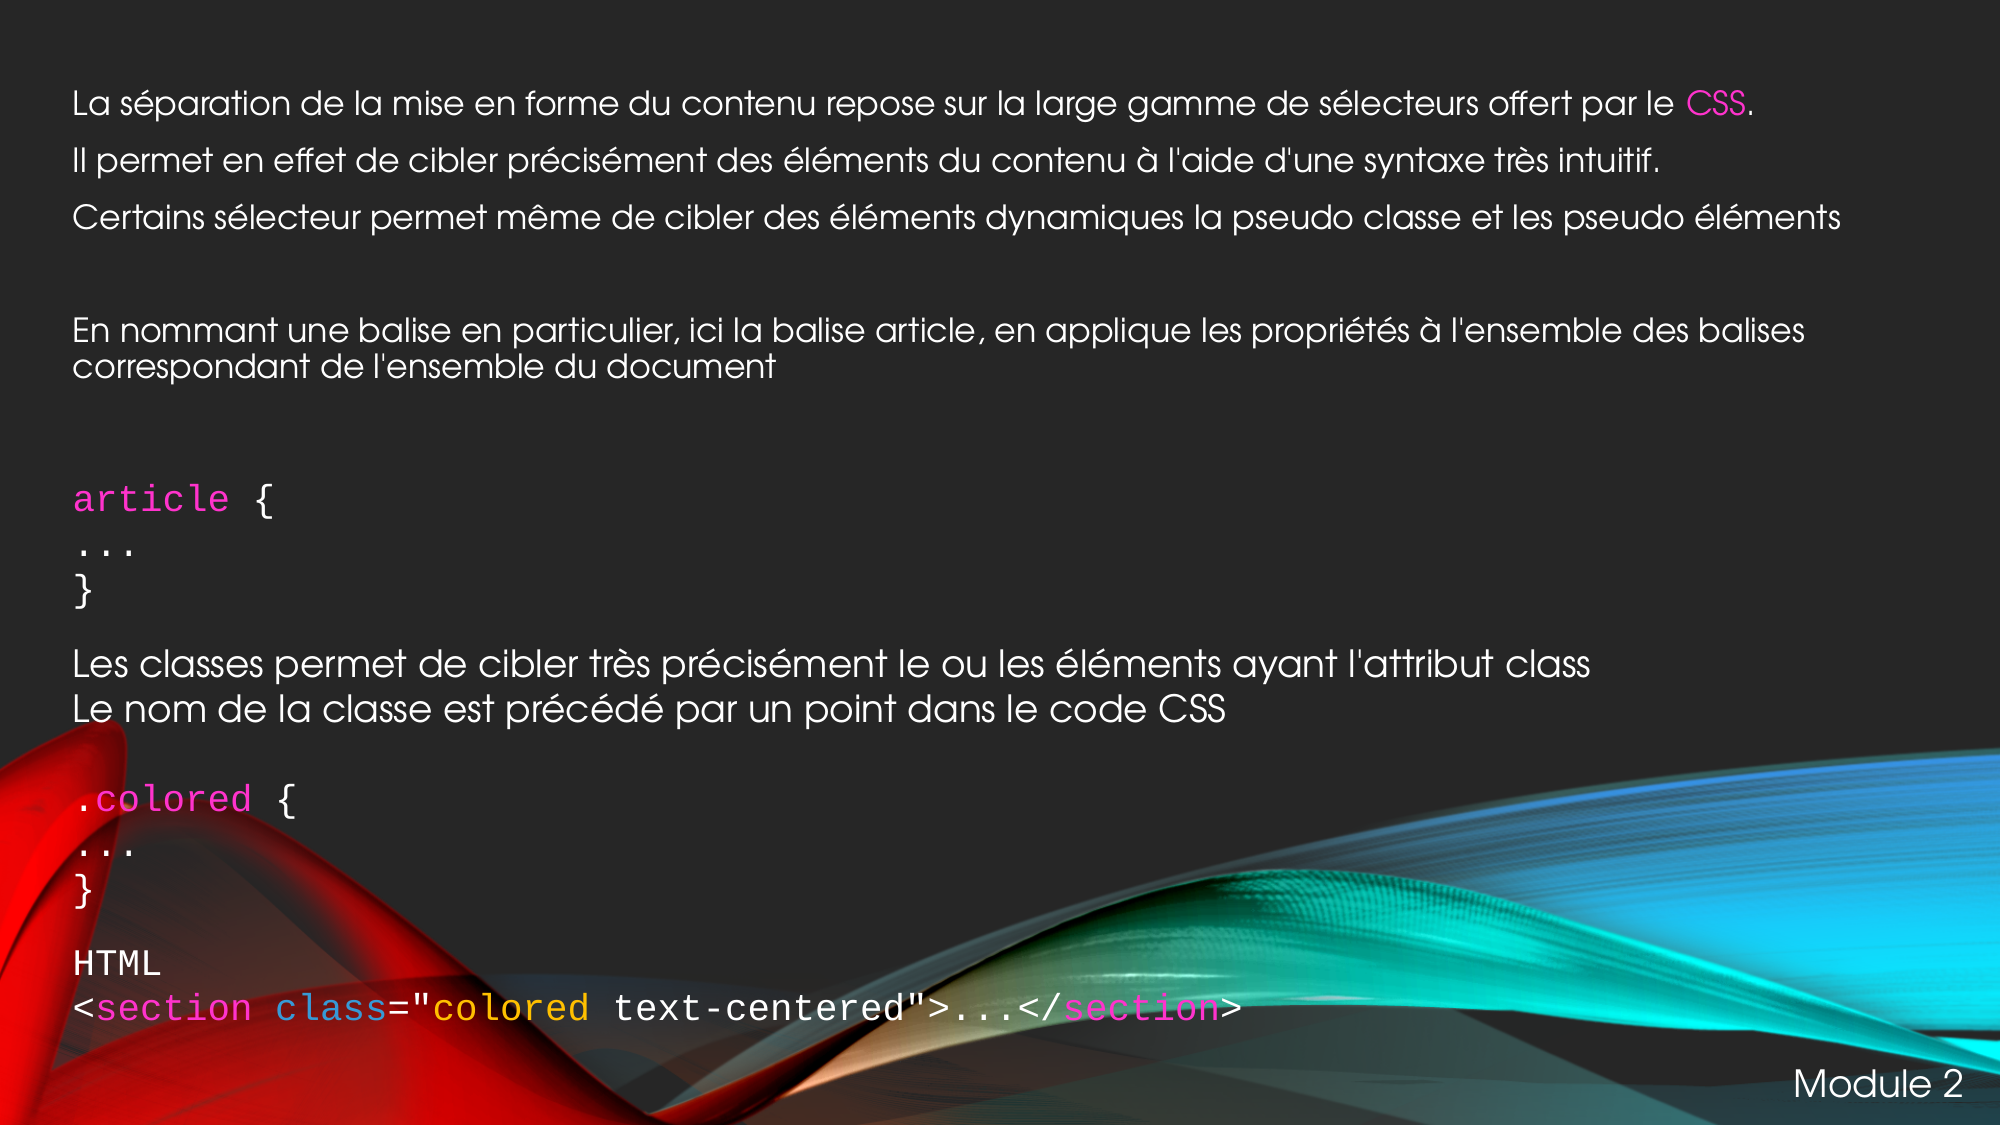

La séparation de la mise en forme du contenu repose sur la large gamme de sélecteurs offert par le CSS.
Il permet en effet de cibler précisément des éléments du contenu à l'aide d'une syntaxe très intuitif.
Certains sélecteur permet même de cibler des éléments dynamiques la pseudo classe et les pseudo éléments

En nommant une balise en particulier, ici la balise article, en applique les propriétés à l'ensemble des balises correspondant de l'ensemble du document
article {
...
}
Les classes permet de cibler très précisément le ou les éléments ayant l'attribut class
Le nom de la classe est précédé par un point dans le code CSS
.colored {
...
}
HTML
<section class="colored text-centered">​...​</section>
Module 2